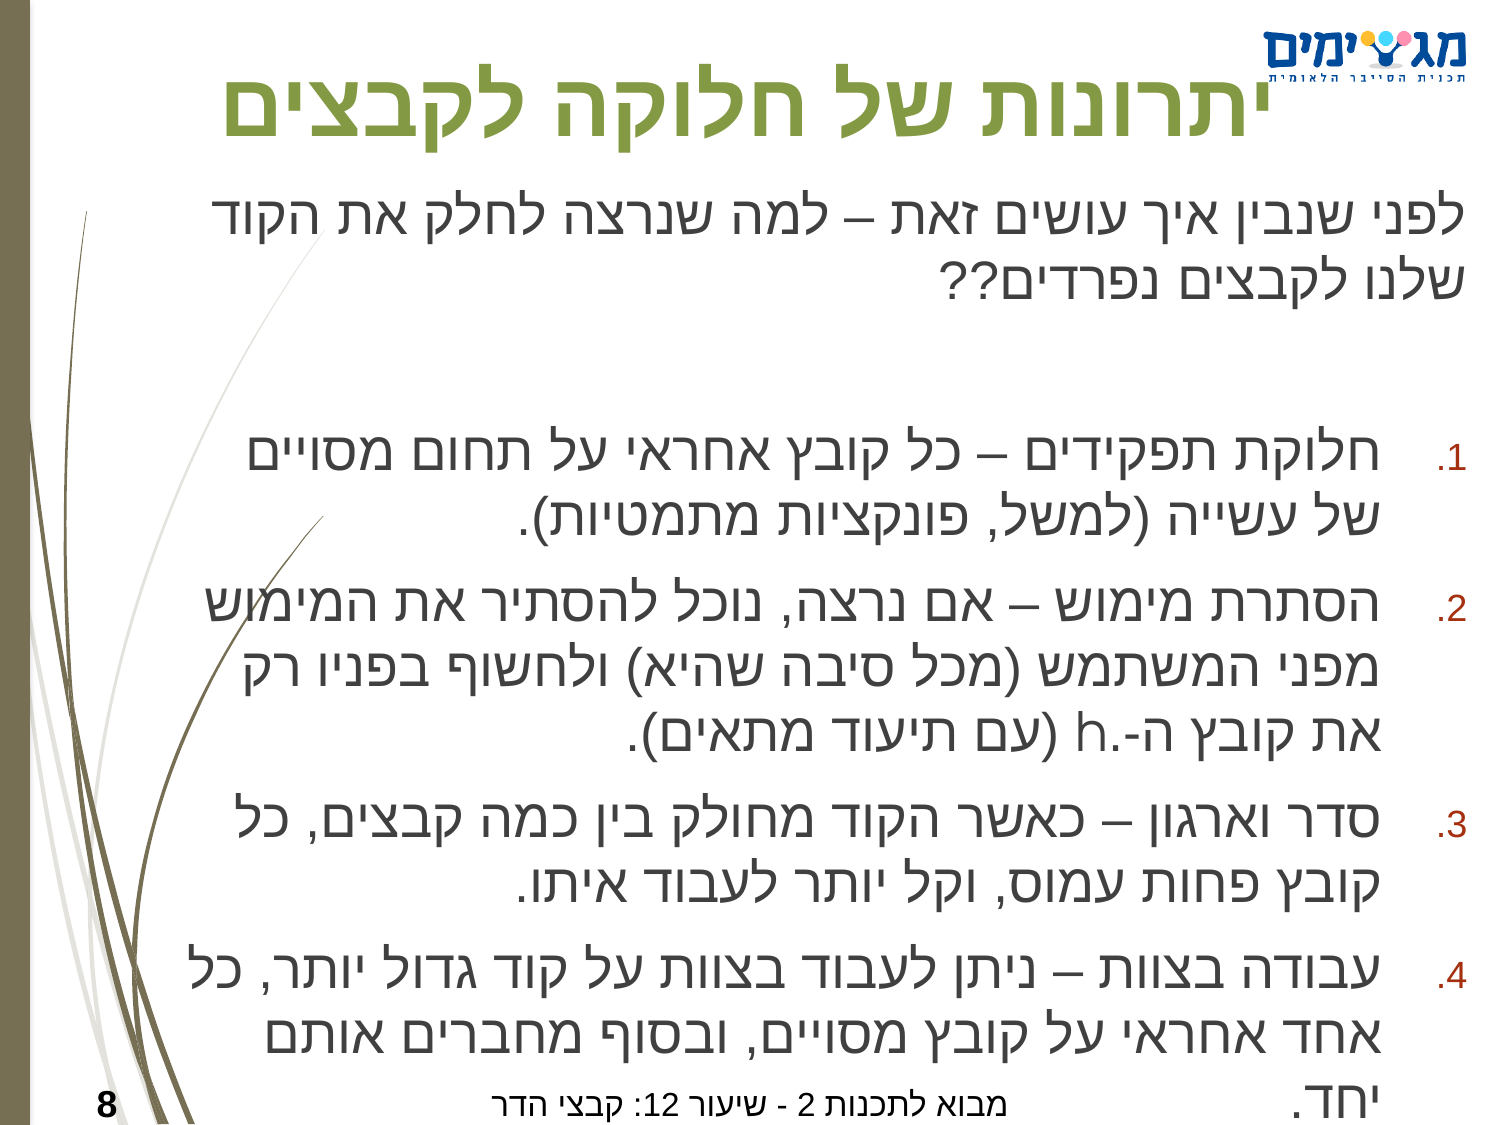

יתרונות של חלוקה לקבצים
לפני שנבין איך עושים זאת – למה שנרצה לחלק את הקוד שלנו לקבצים נפרדים??

חלוקת תפקידים – כל קובץ אחראי על תחום מסויים של עשייה (למשל, פונקציות מתמטיות).
הסתרת מימוש – אם נרצה, נוכל להסתיר את המימוש מפני המשתמש (מכל סיבה שהיא) ולחשוף בפניו רק את קובץ ה-.h (עם תיעוד מתאים).
סדר וארגון – כאשר הקוד מחולק בין כמה קבצים, כל קובץ פחות עמוס, וקל יותר לעבוד איתו.
עבודה בצוות – ניתן לעבוד בצוות על קוד גדול יותר, כל אחד אחראי על קובץ מסויים, ובסוף מחברים אותם יחד.